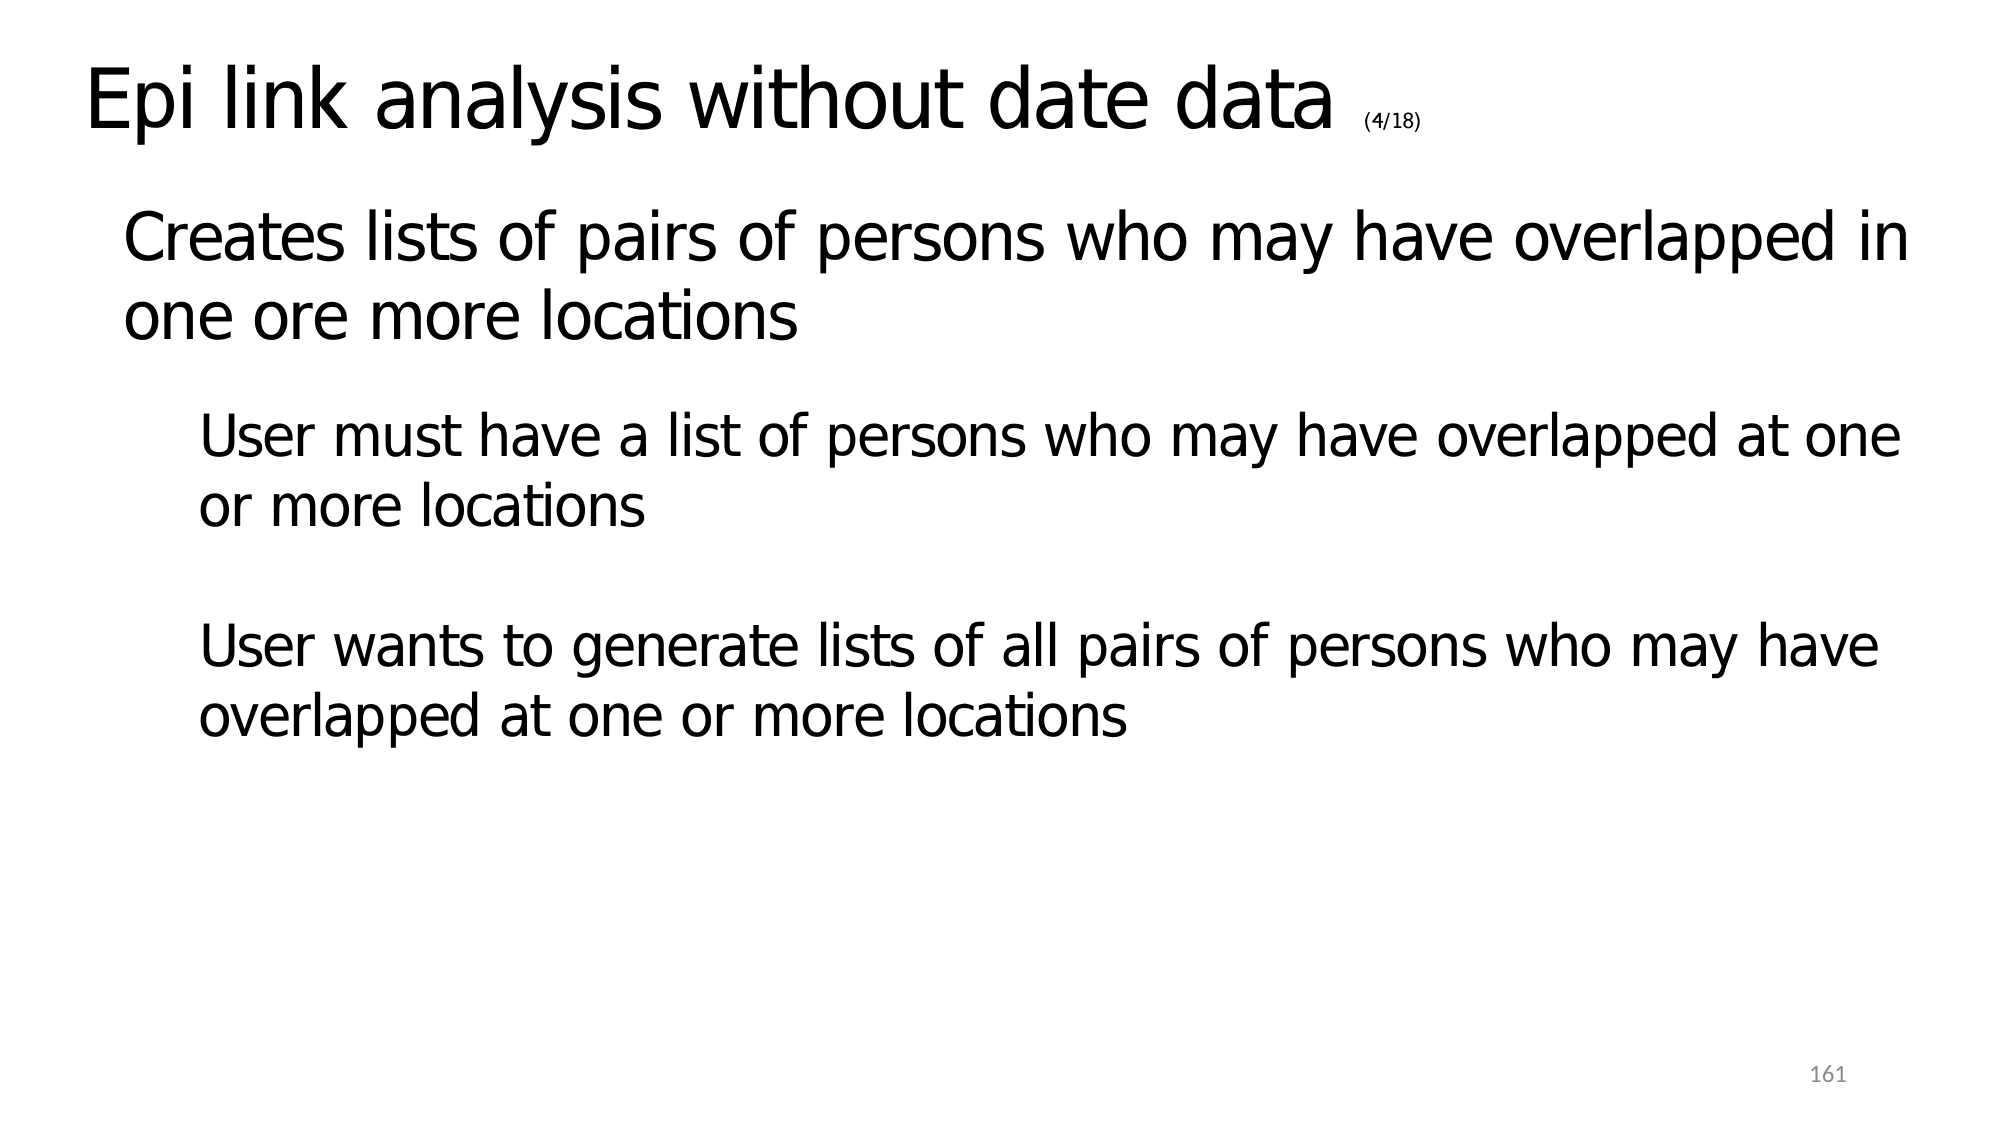

Epi link analysis without date data (4/18)
Creates lists of pairs of persons who may have overlapped in one ore more locations

User must have a list of persons who may have overlapped at one or more locations

User wants to generate lists of all pairs of persons who may have overlapped at one or more locations
161